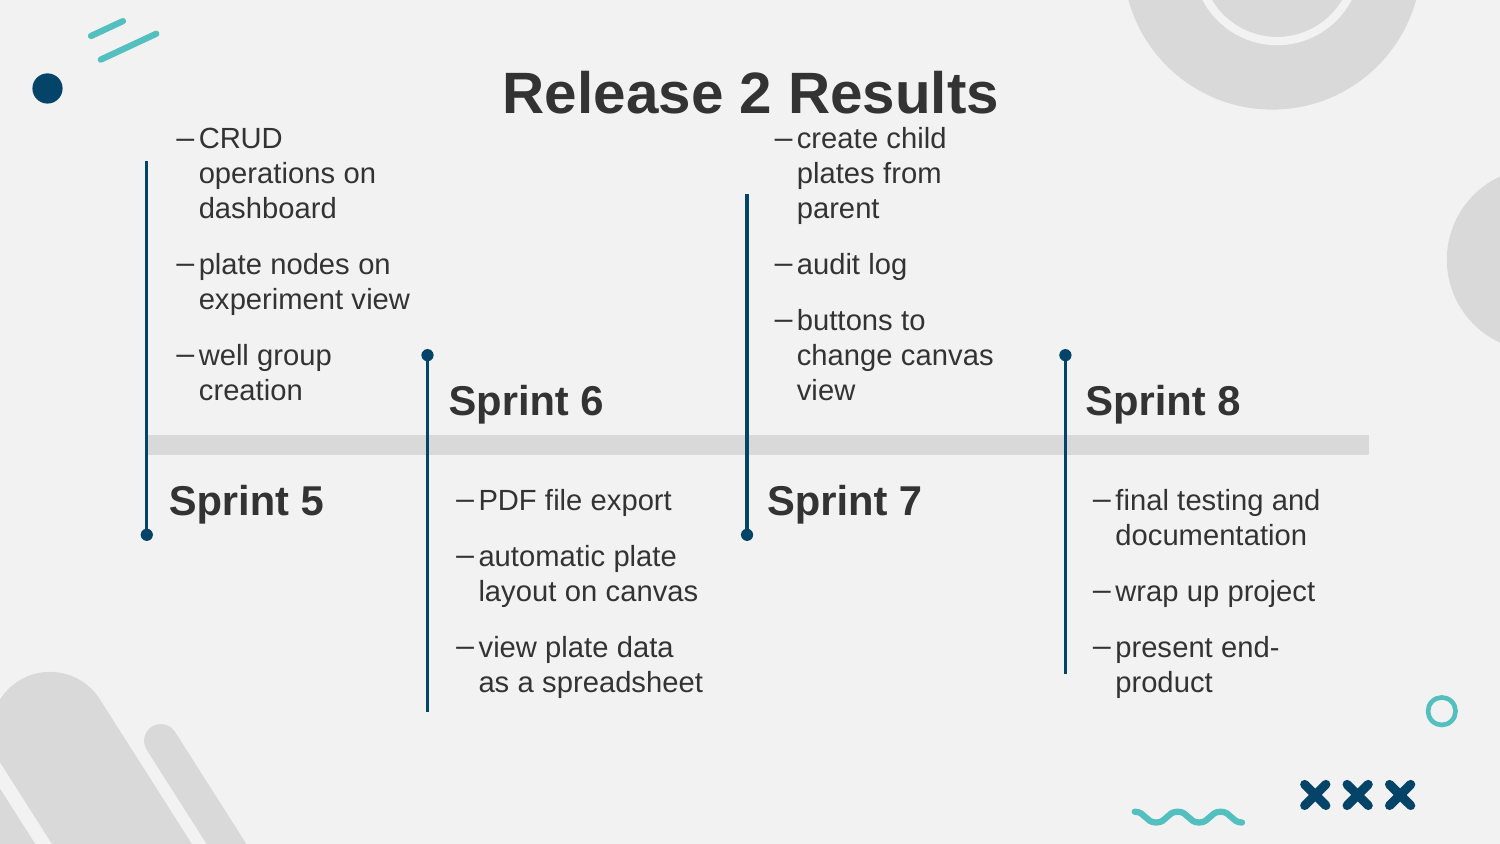

(state objectives for release 2)
(timeline)
Release 2 Results
CRUD operations on dashboard
plate nodes on experiment view
well group creation
create child plates from parent
audit log
buttons to change canvas view
Sprint 6
Sprint 8

Sprint 5
Sprint 7
PDF file export
automatic plate layout on canvas
view plate data as a spreadsheet
final testing and documentation
wrap up project
present end-product